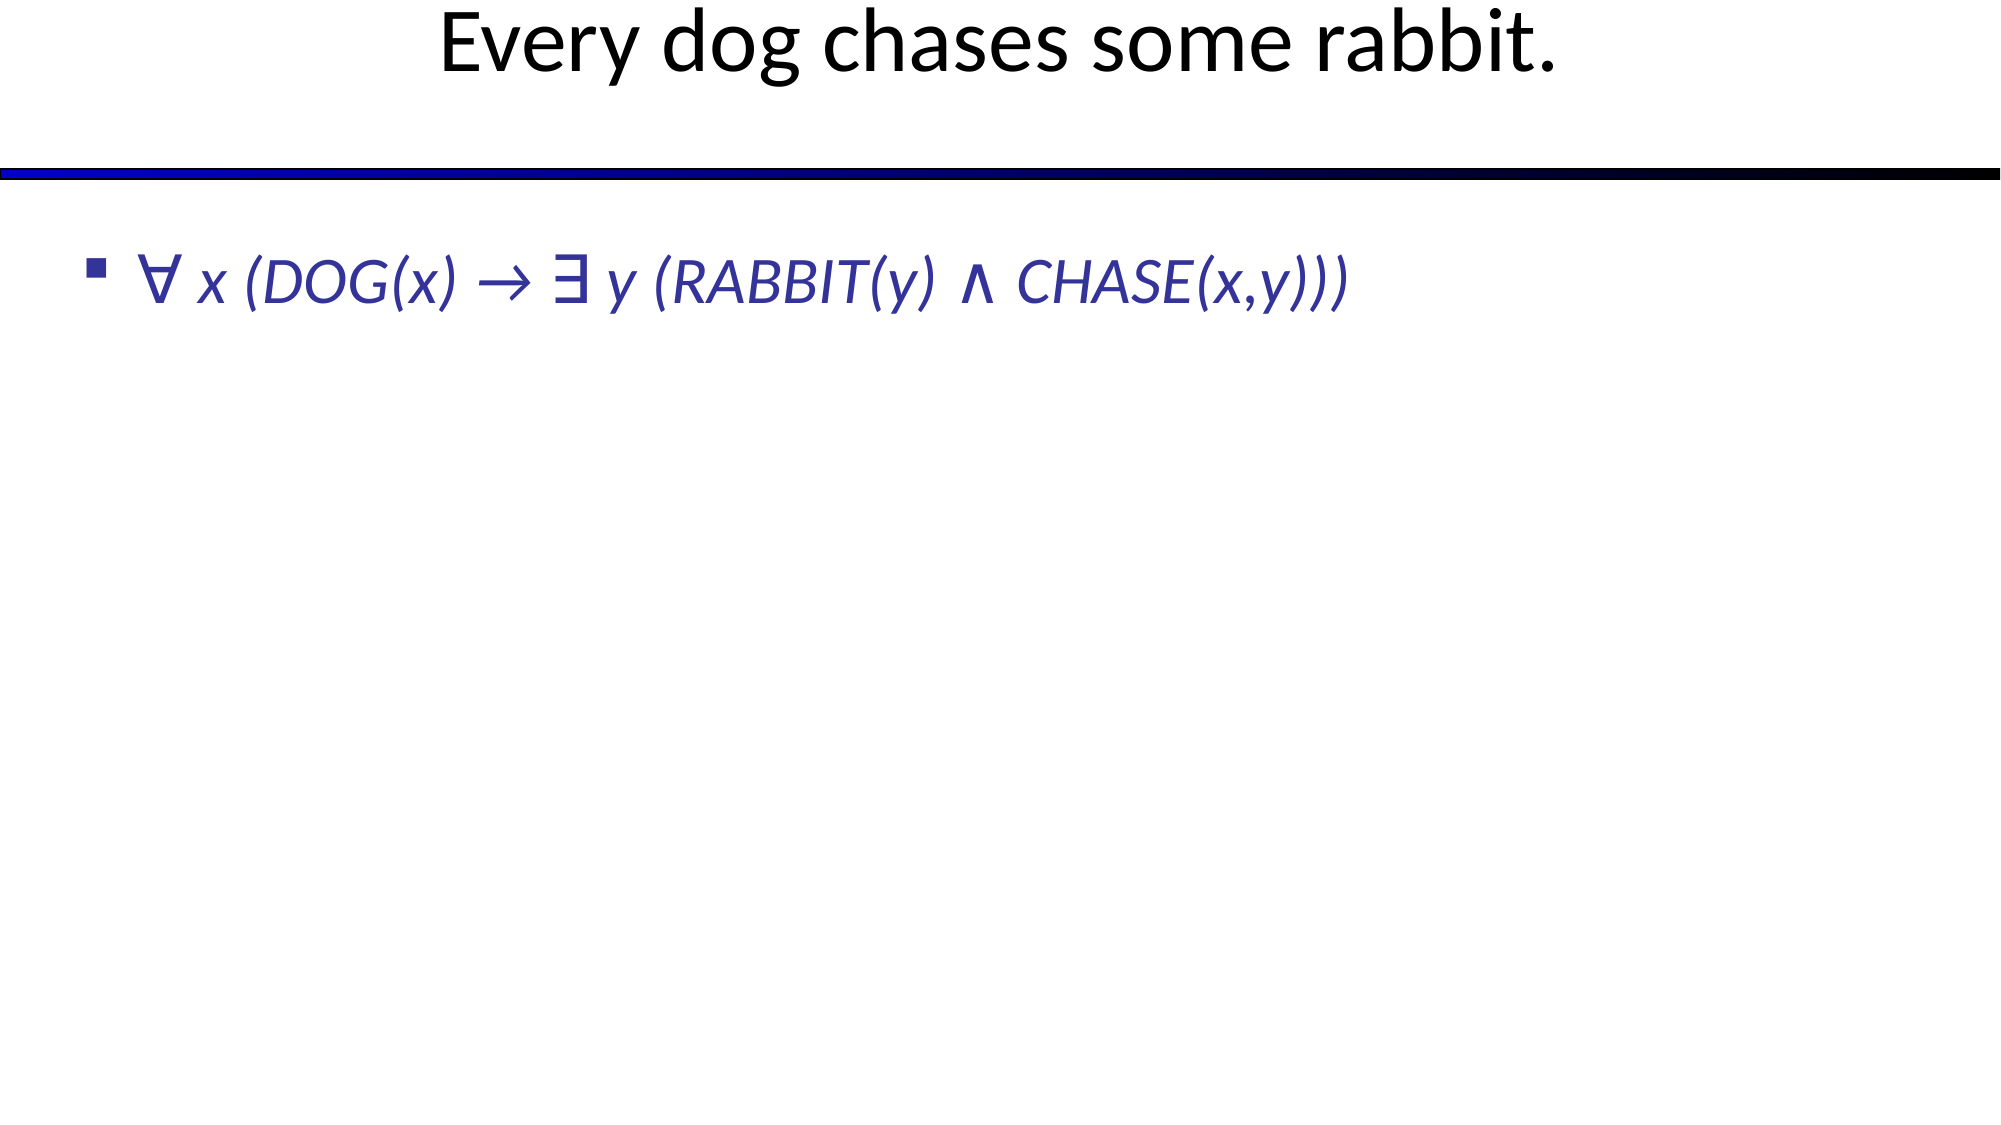

# Every dog chases some rabbit.
∀ x (DOG(x) → ∃ y (RABBIT(y) ∧ CHASE(x,y)))